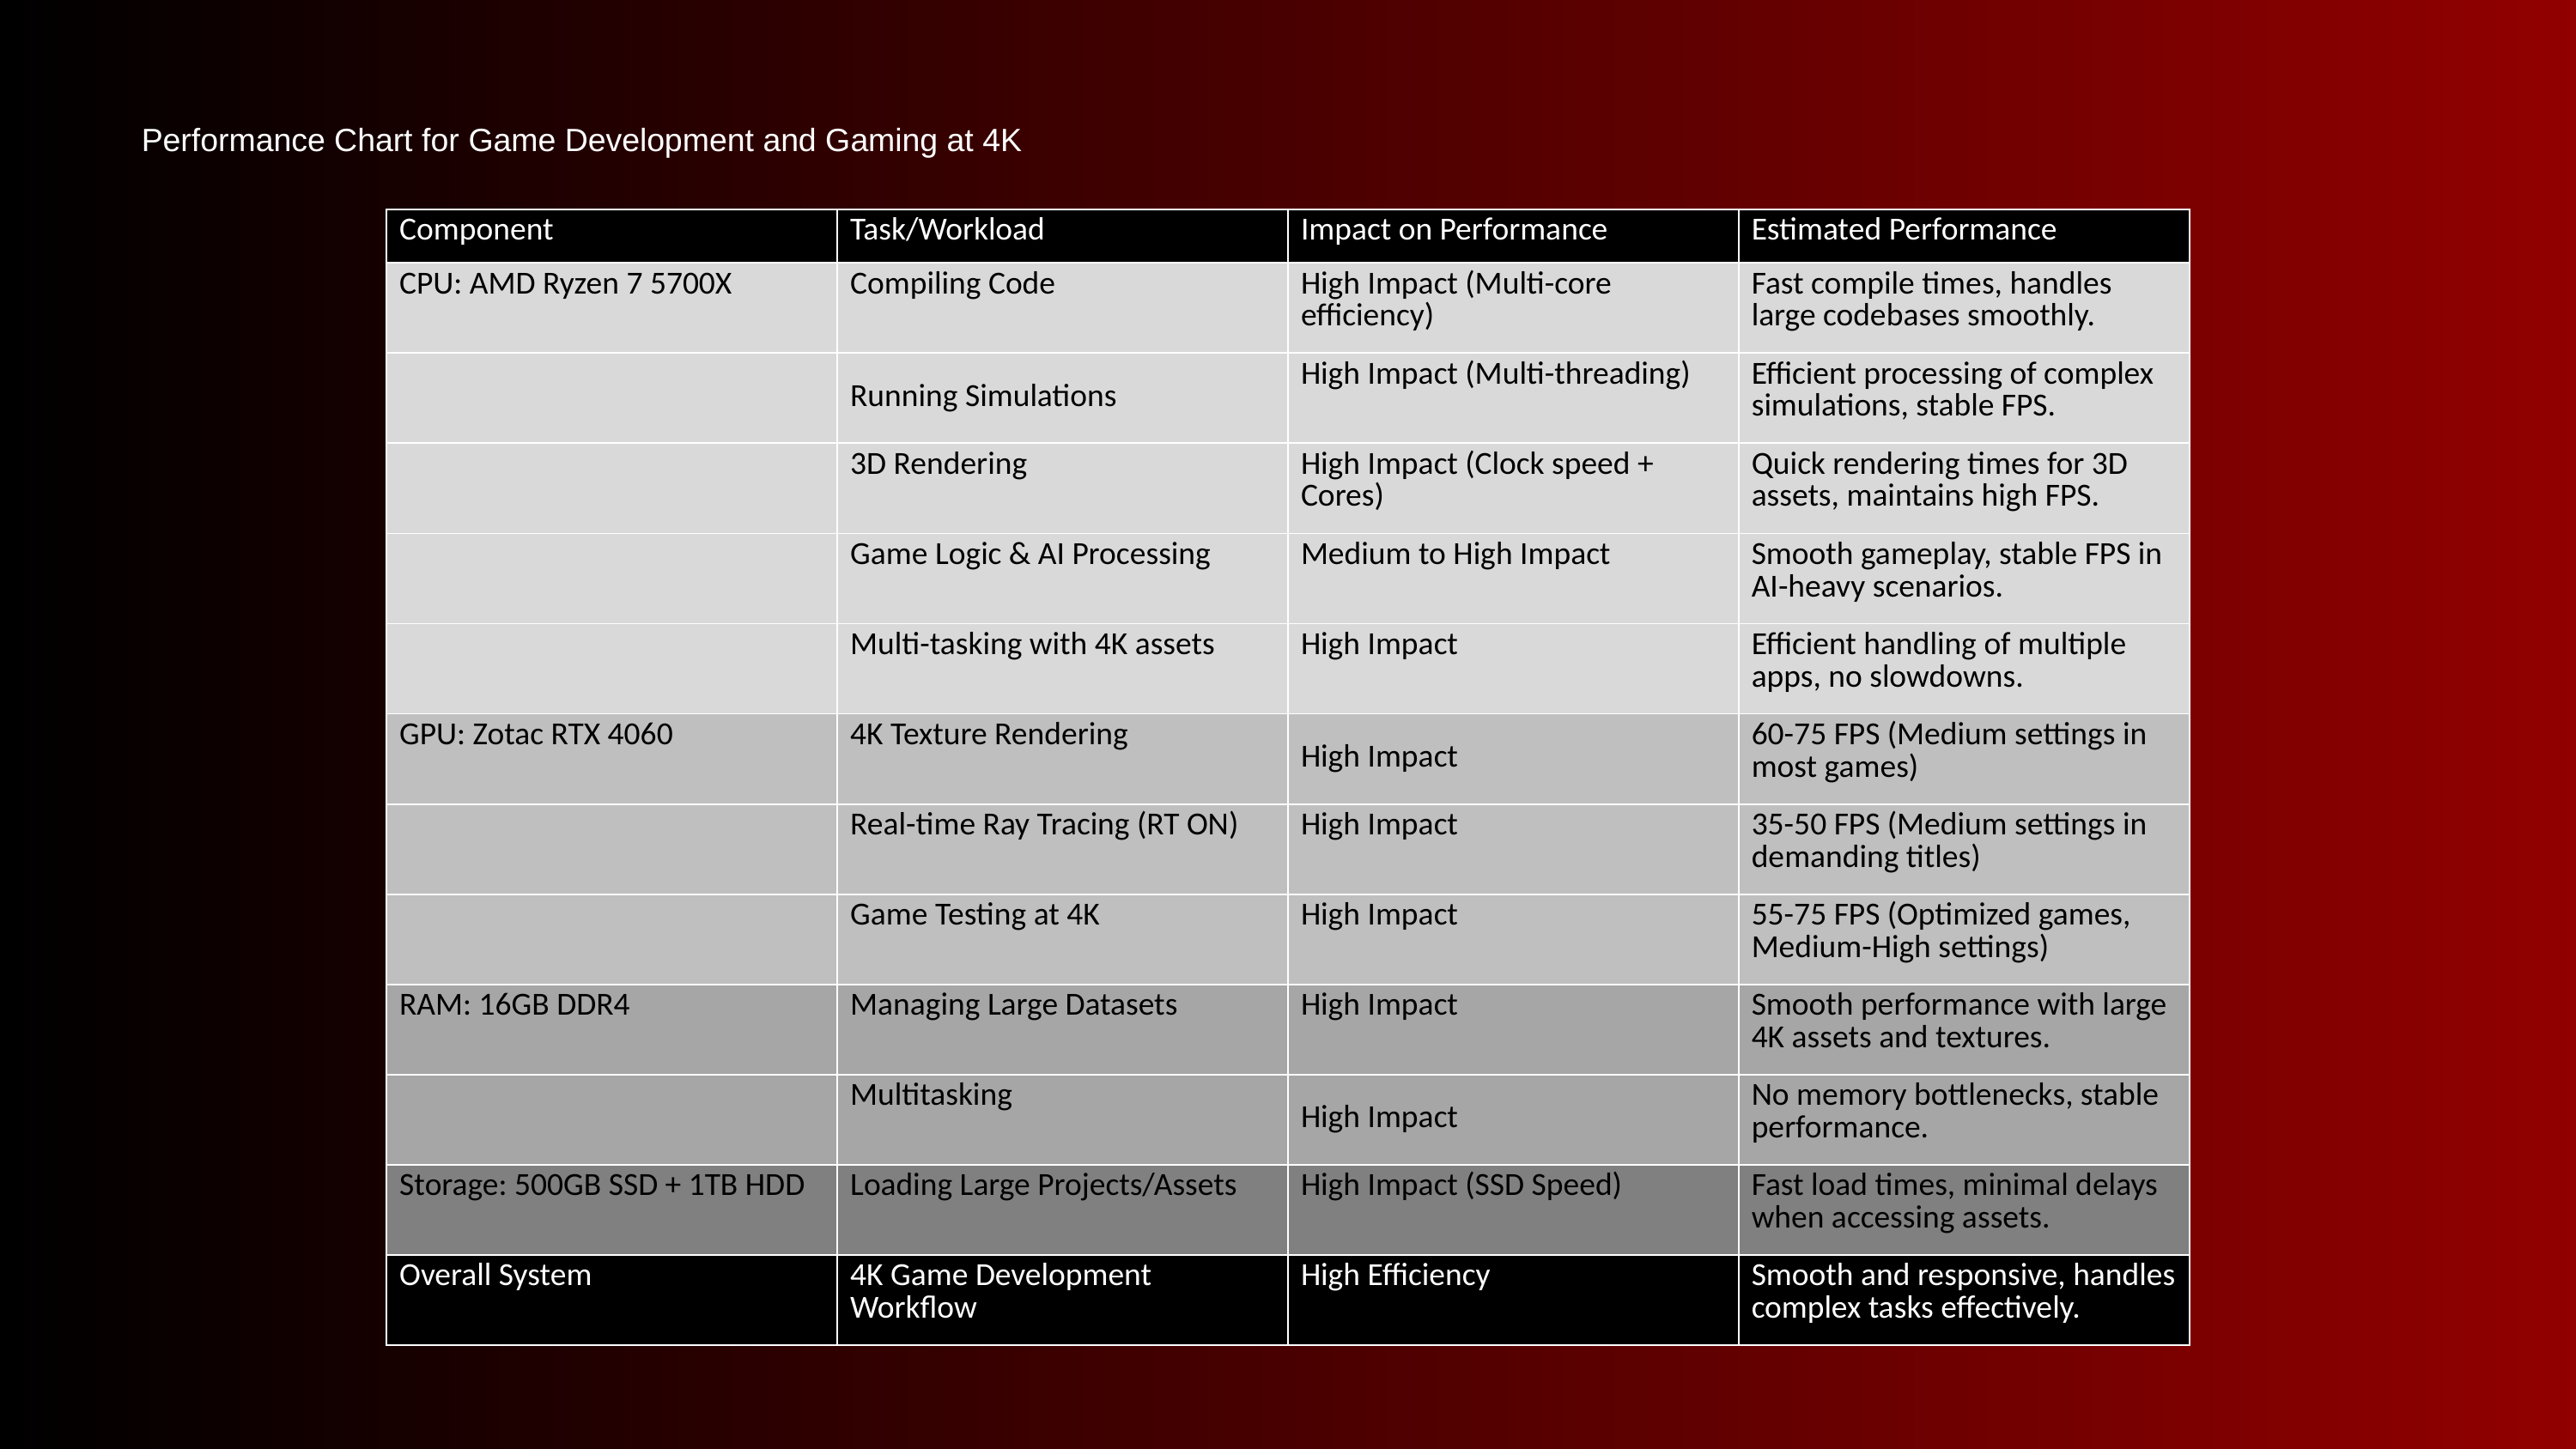

Performance Chart for Game Development and Gaming at 4K
| Component | Task/Workload | Impact on Performance | Estimated Performance |
| --- | --- | --- | --- |
| CPU: AMD Ryzen 7 5700X | Compiling Code | High Impact (Multi-core efficiency) | Fast compile times, handles large codebases smoothly. |
|  | Running Simulations | High Impact (Multi-threading) | Efficient processing of complex simulations, stable FPS. |
|  | 3D Rendering | High Impact (Clock speed + Cores) | Quick rendering times for 3D assets, maintains high FPS. |
|  | Game Logic & AI Processing | Medium to High Impact | Smooth gameplay, stable FPS in AI-heavy scenarios. |
|  | Multi-tasking with 4K assets | High Impact | Efficient handling of multiple apps, no slowdowns. |
| GPU: Zotac RTX 4060 | 4K Texture Rendering | High Impact | 60-75 FPS (Medium settings in most games) |
|  | Real-time Ray Tracing (RT ON) | High Impact | 35-50 FPS (Medium settings in demanding titles) |
|  | Game Testing at 4K | High Impact | 55-75 FPS (Optimized games, Medium-High settings) |
| RAM: 16GB DDR4 | Managing Large Datasets | High Impact | Smooth performance with large 4K assets and textures. |
|  | Multitasking | High Impact | No memory bottlenecks, stable performance. |
| Storage: 500GB SSD + 1TB HDD | Loading Large Projects/Assets | High Impact (SSD Speed) | Fast load times, minimal delays when accessing assets. |
| Overall System | 4K Game Development Workflow | High Efficiency | Smooth and responsive, handles complex tasks effectively. |